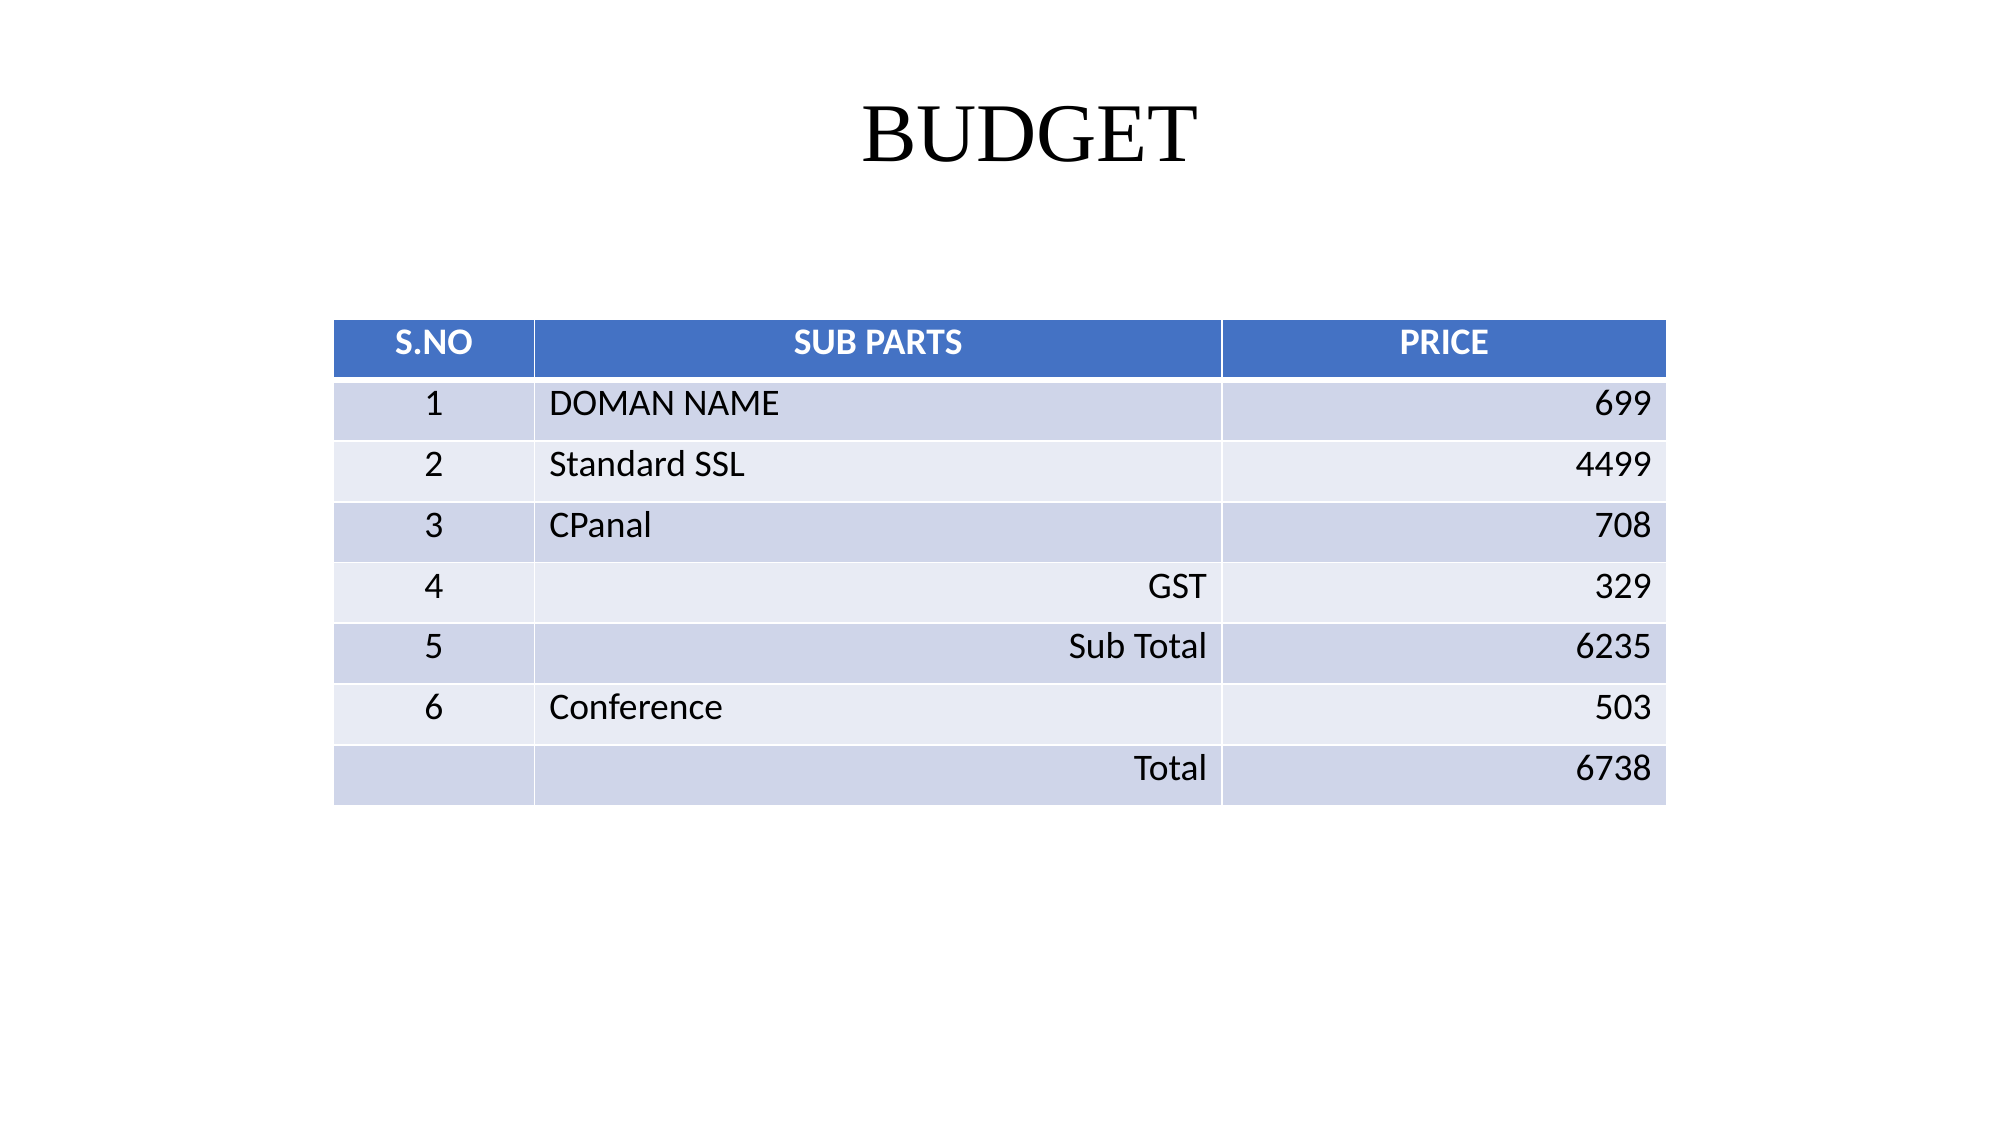

BUDGET
| S.NO | SUB PARTS | PRICE |
| --- | --- | --- |
| 1 | DOMAN NAME | 699 |
| 2 | Standard SSL | 4499 |
| 3 | CPanal | 708 |
| 4 | GST | 329 |
| 5 | Sub Total | 6235 |
| 6 | Conference | 503 |
|  | Total | 6738 |